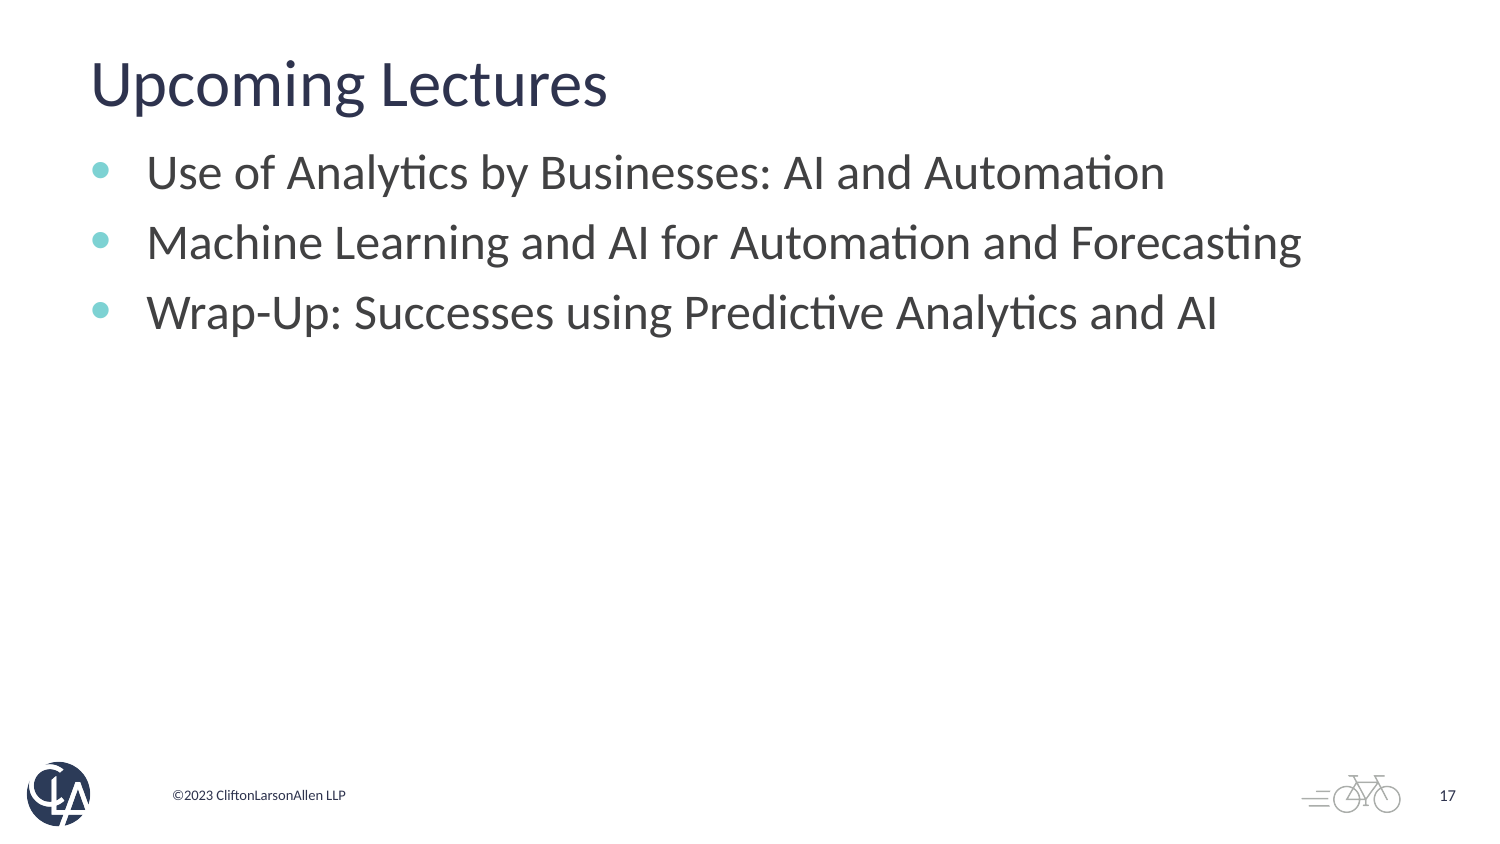

# Upcoming Lectures
Use of Analytics by Businesses: AI and Automation
Machine Learning and AI for Automation and Forecasting
Wrap-Up: Successes using Predictive Analytics and AI
17